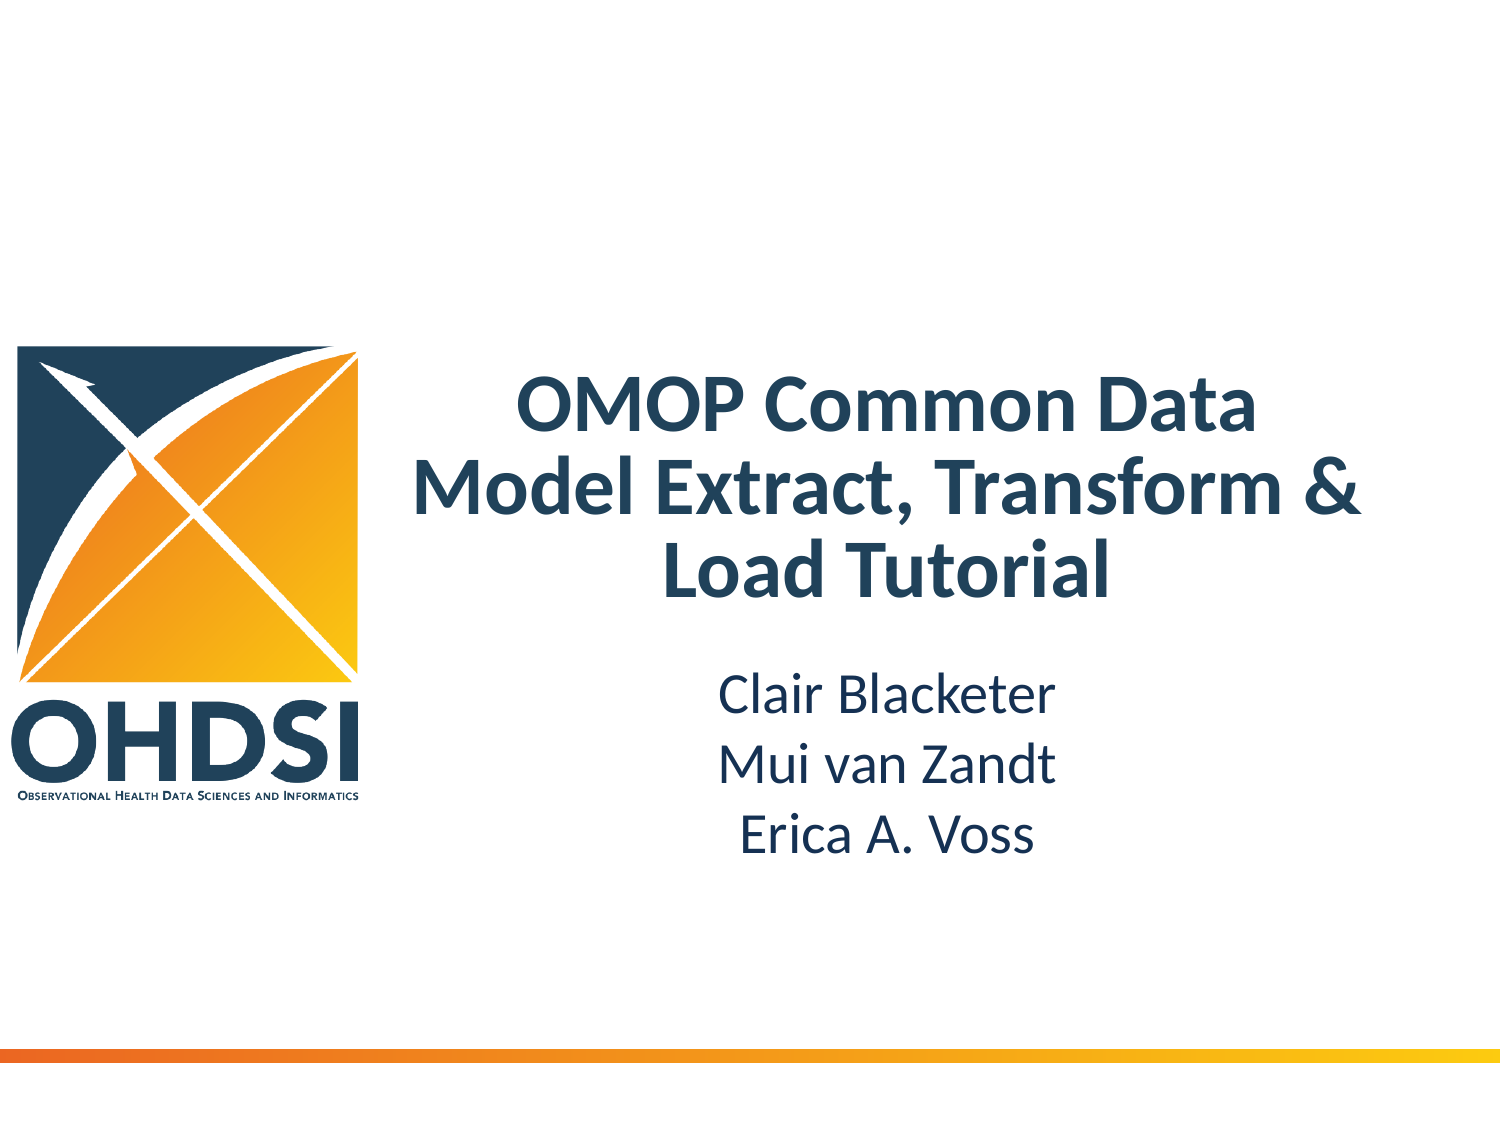

# OMOP Common Data Model Extract, Transform & Load Tutorial
Clair Blacketer
Mui van Zandt
Erica A. Voss